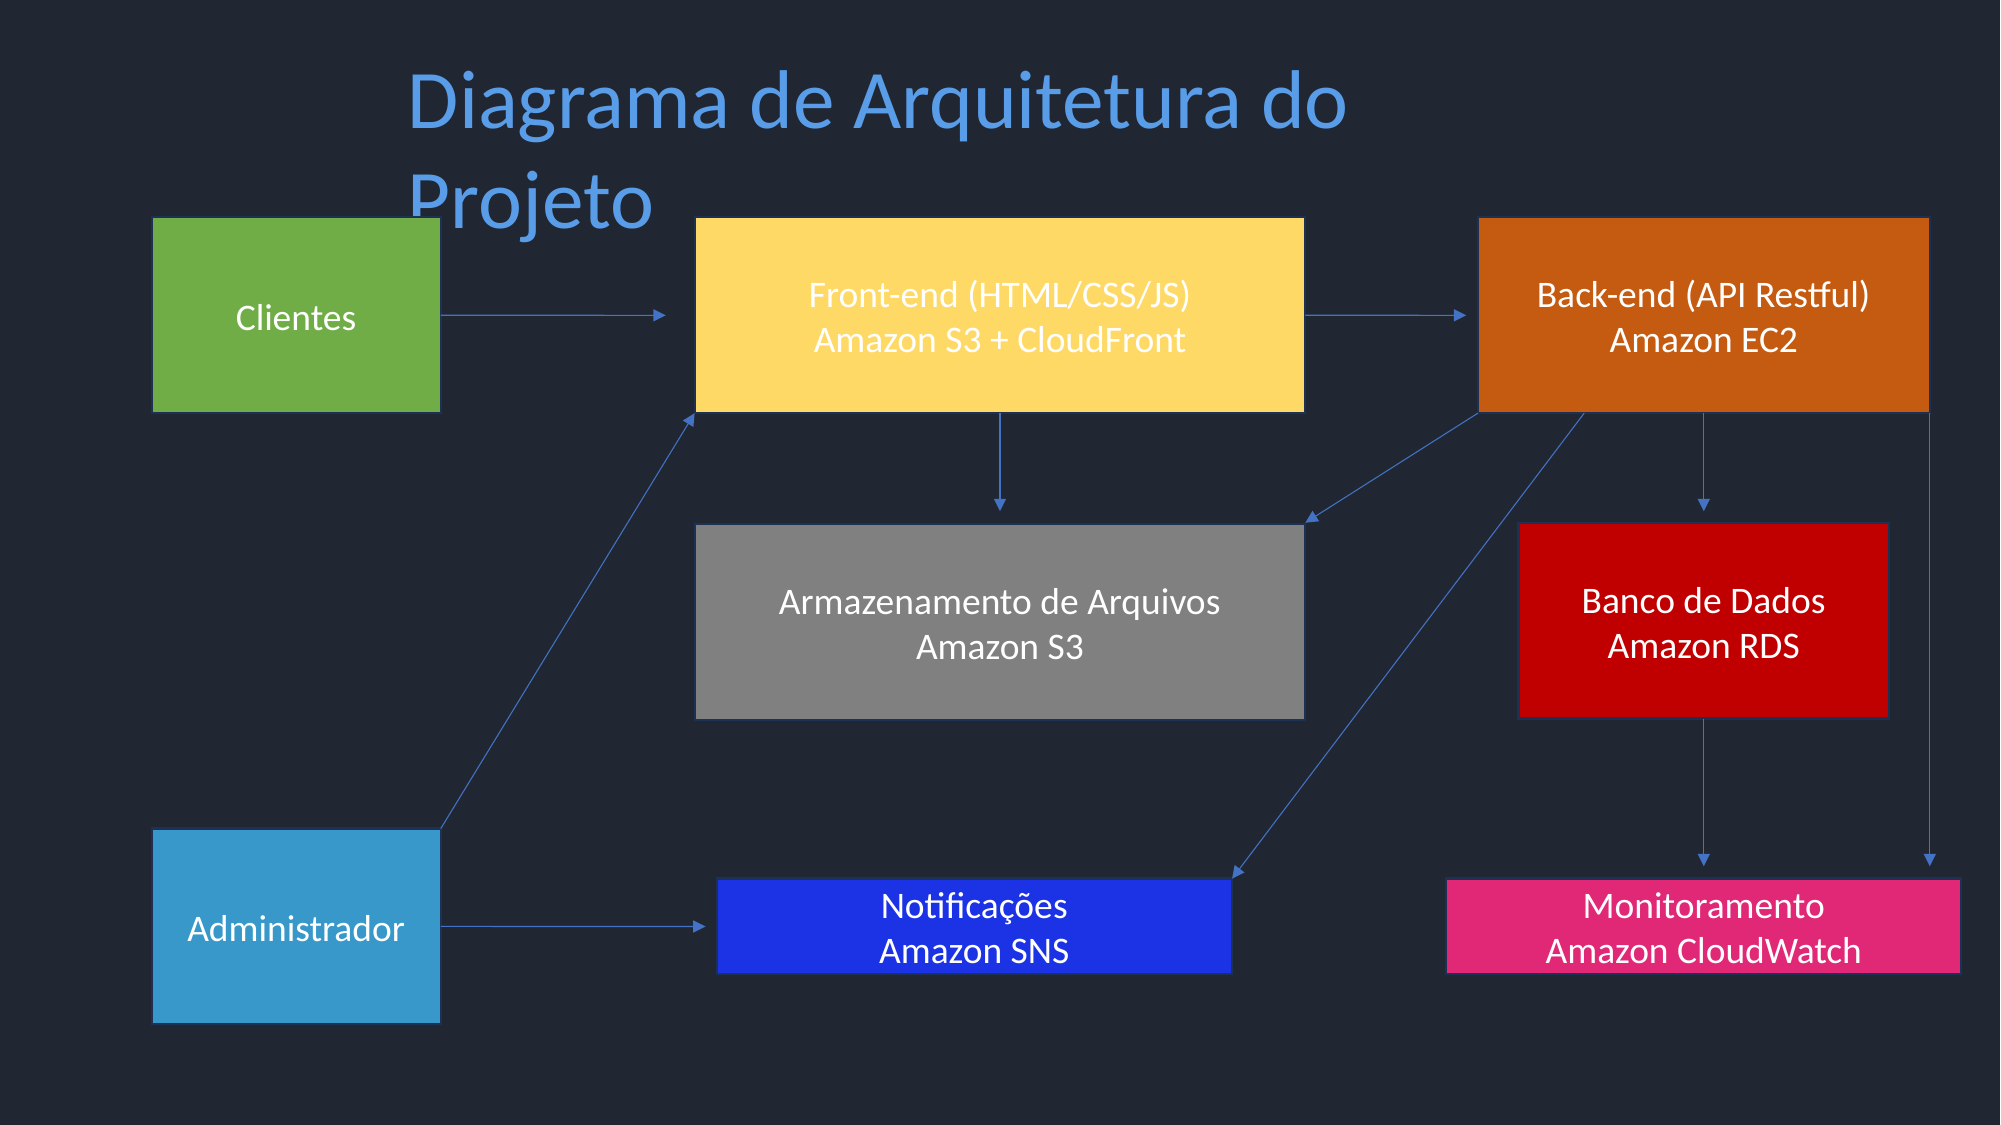

Diagrama de Arquitetura do Projeto
Clientes
Front-end (HTML/CSS/JS)
Amazon S3 + CloudFront
Back-end (API Restful)
Amazon EC2
Banco de Dados
Amazon RDS
Armazenamento de Arquivos
Amazon S3
Administrador
Notificações
Amazon SNS
Monitoramento
Amazon CloudWatch